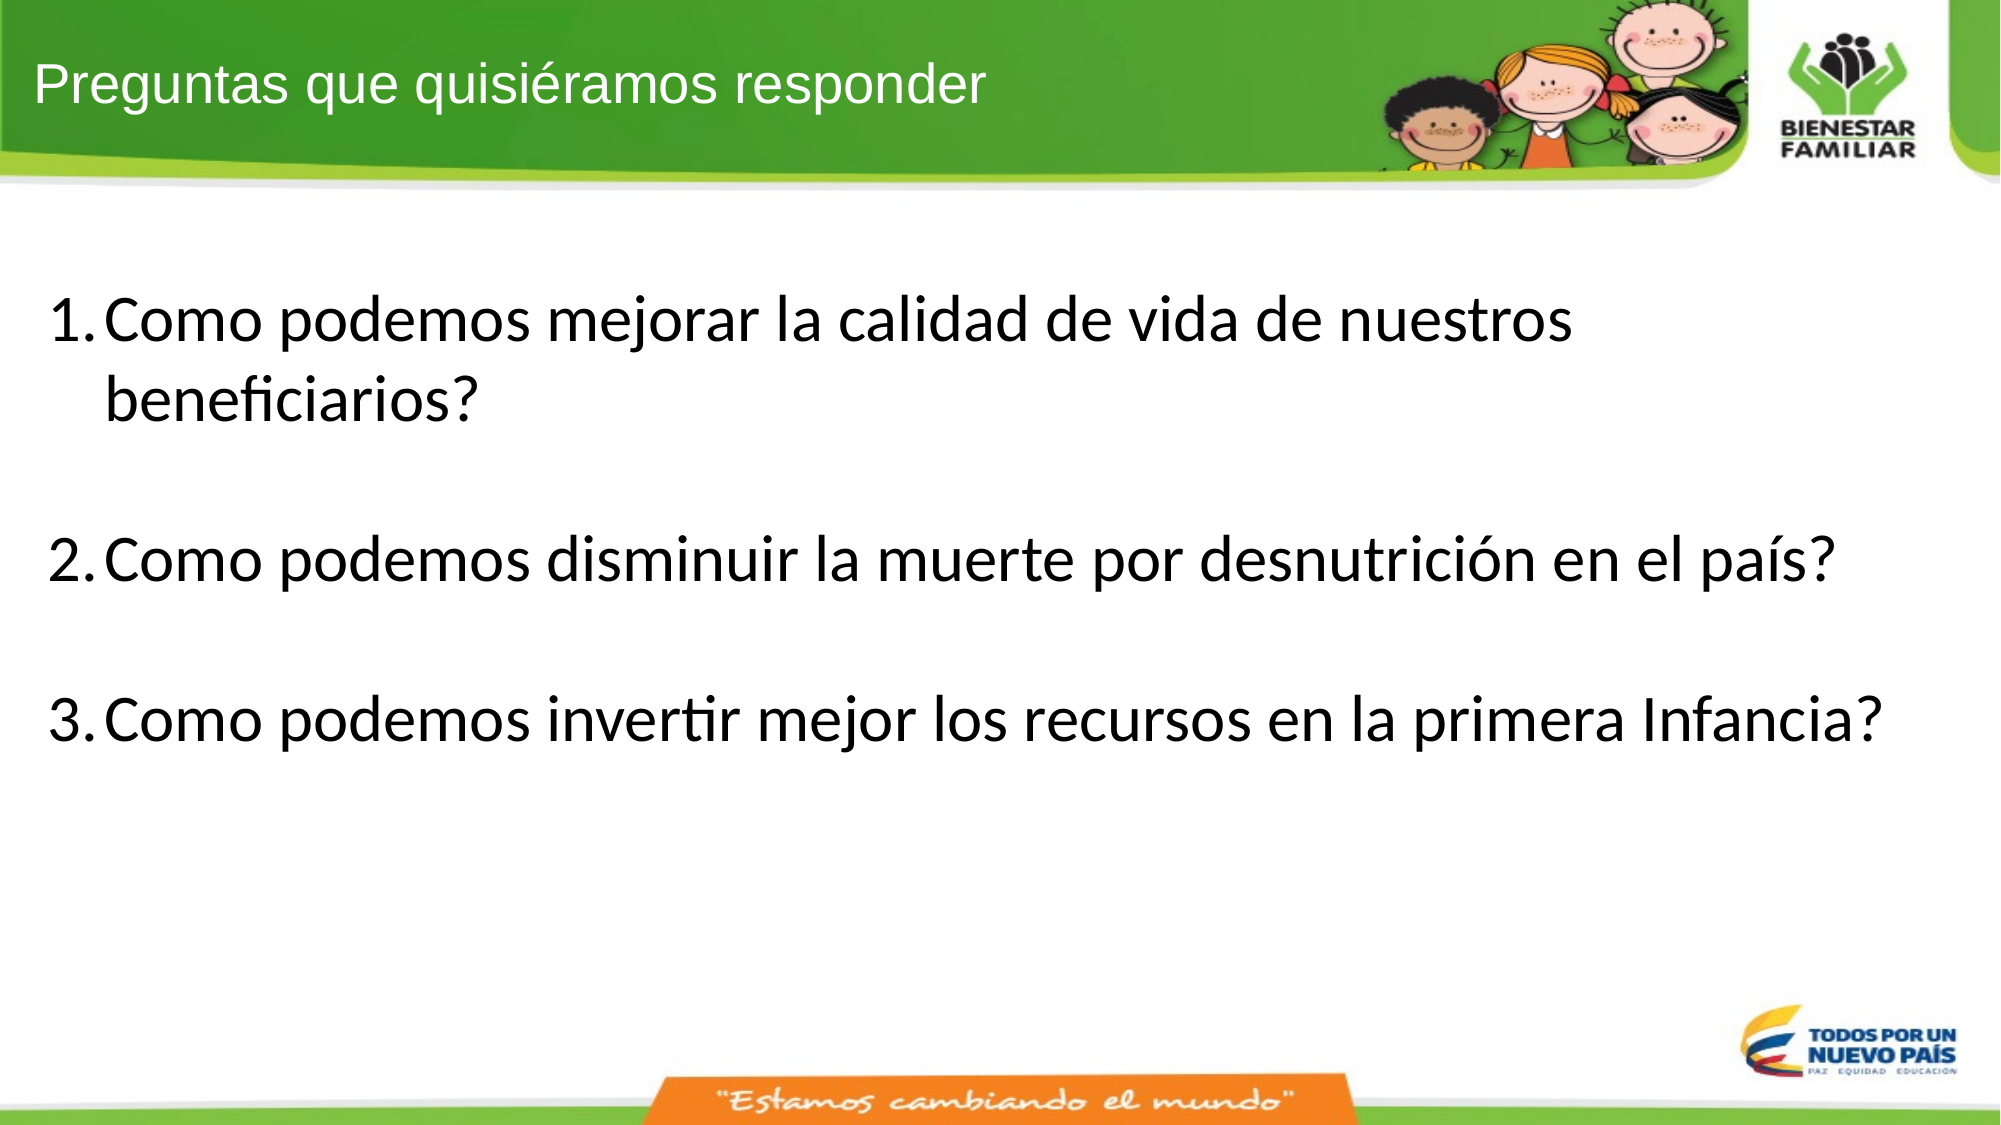

Preguntas que quisiéramos responder
Como podemos mejorar la calidad de vida de nuestros beneficiarios?

Como podemos disminuir la muerte por desnutrición en el país?

Como podemos invertir mejor los recursos en la primera Infancia?